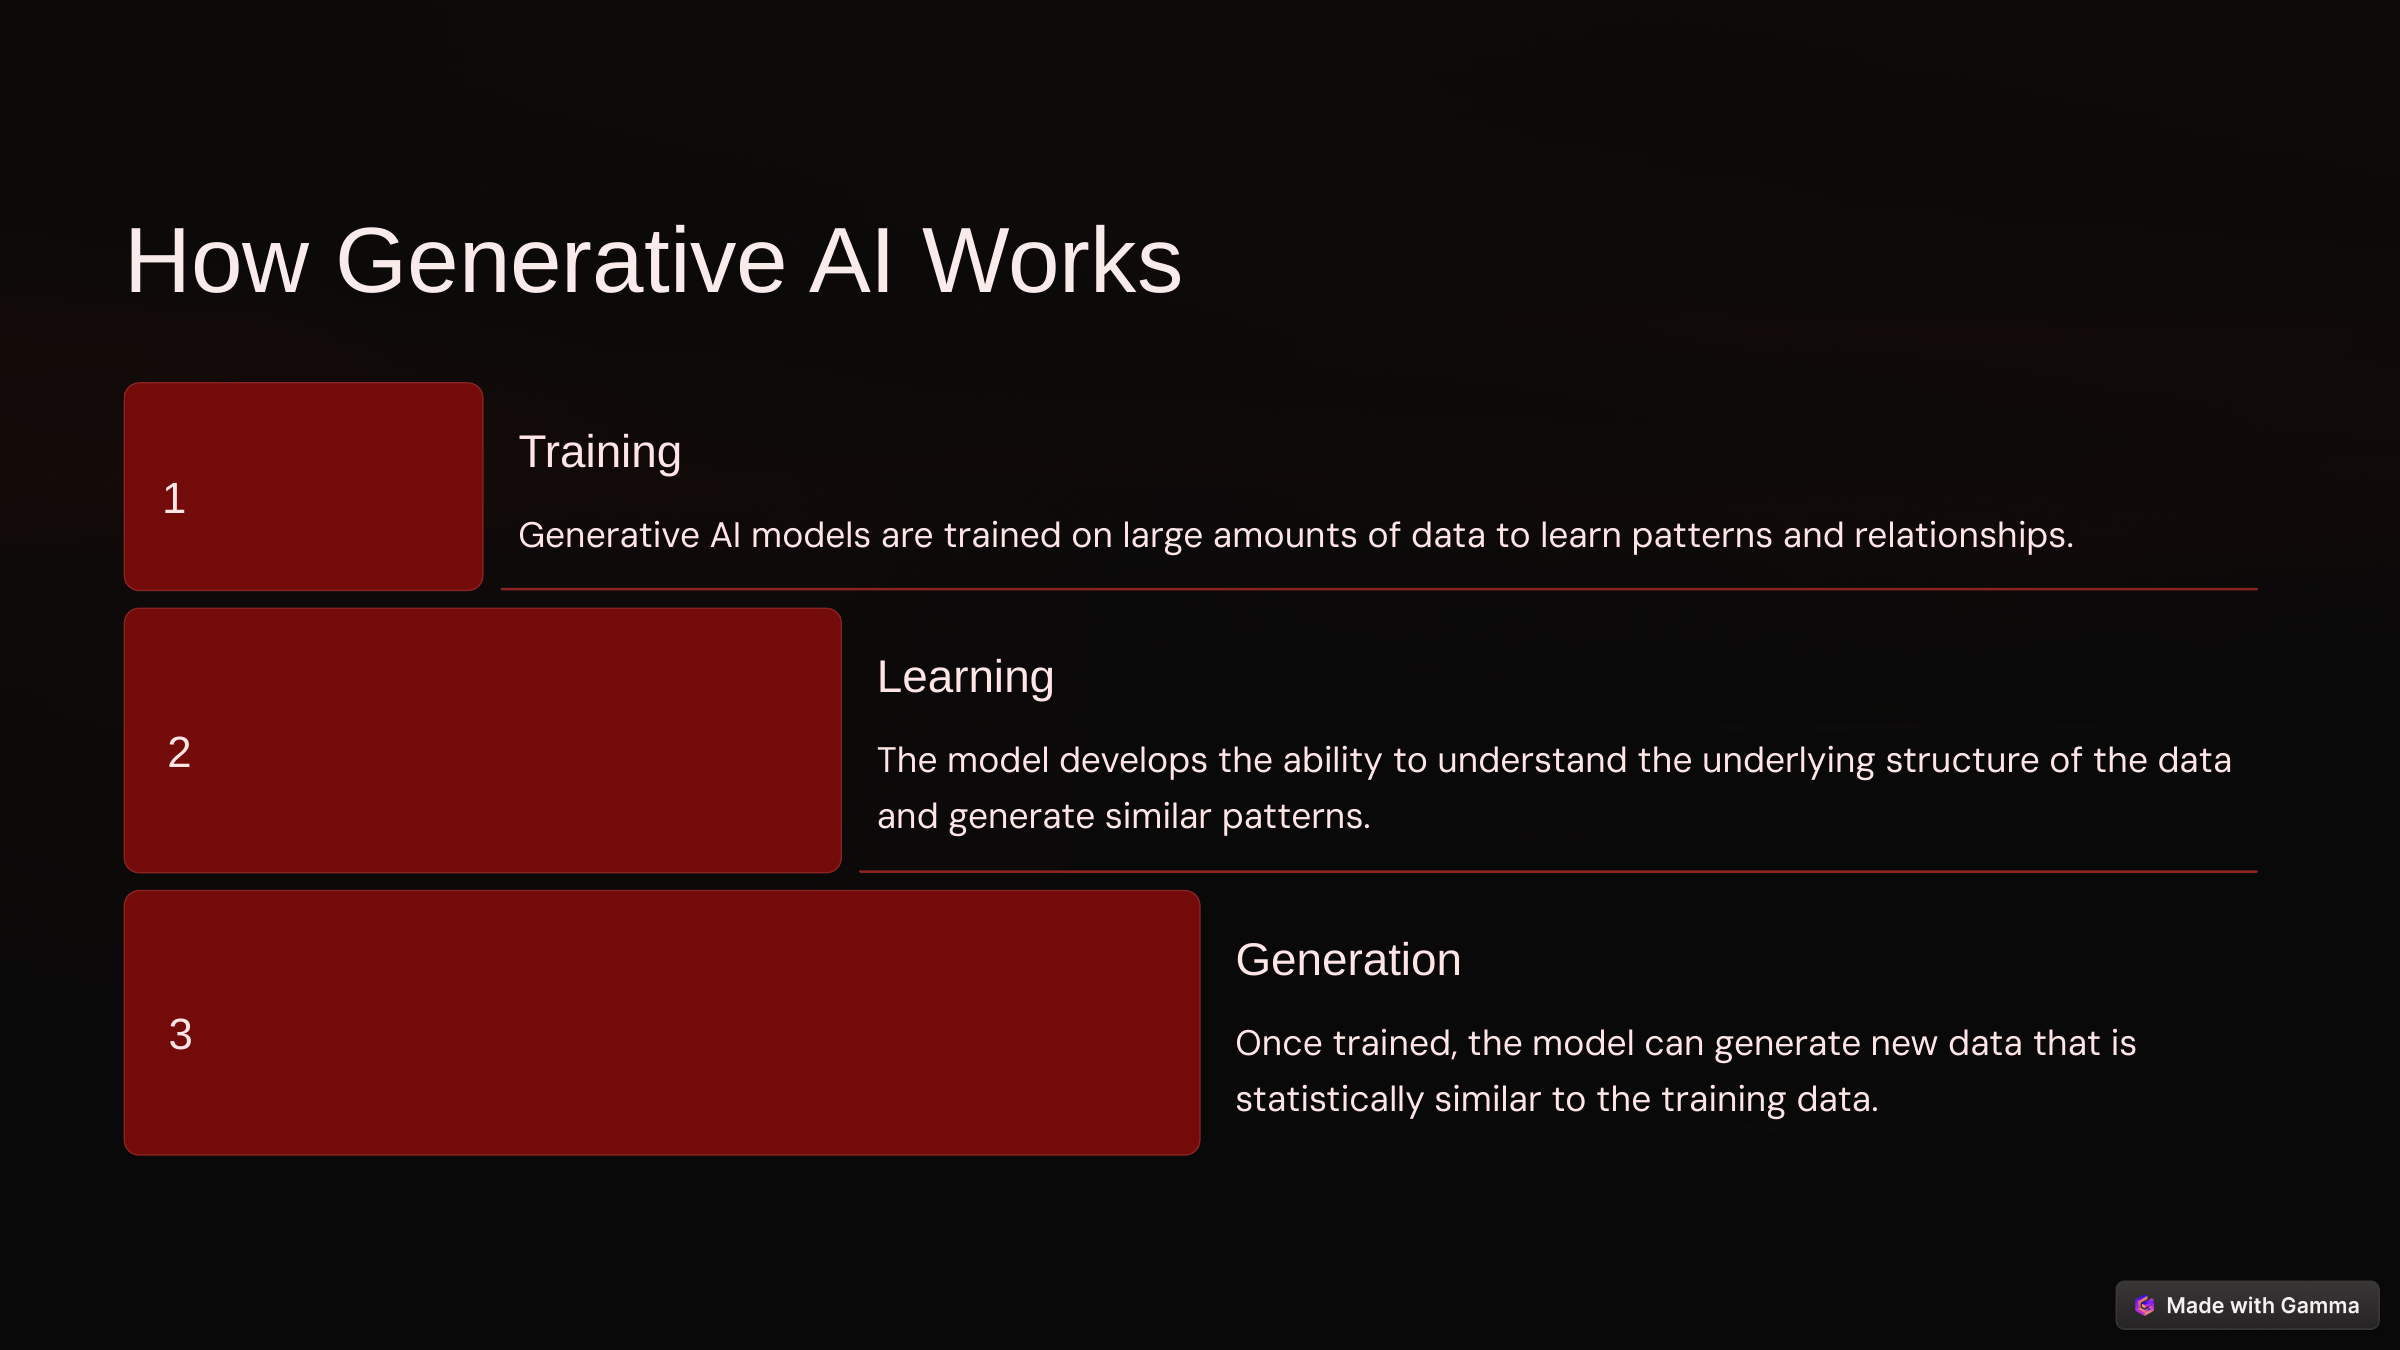

How Generative AI Works

Training
1
Generative AI models are trained on large amounts of data to learn patterns and relationships.

Learning
2
The model develops the ability to understand the underlying structure of the data and generate similar patterns.

Generation
3
Once trained, the model can generate new data that is statistically similar to the training data.